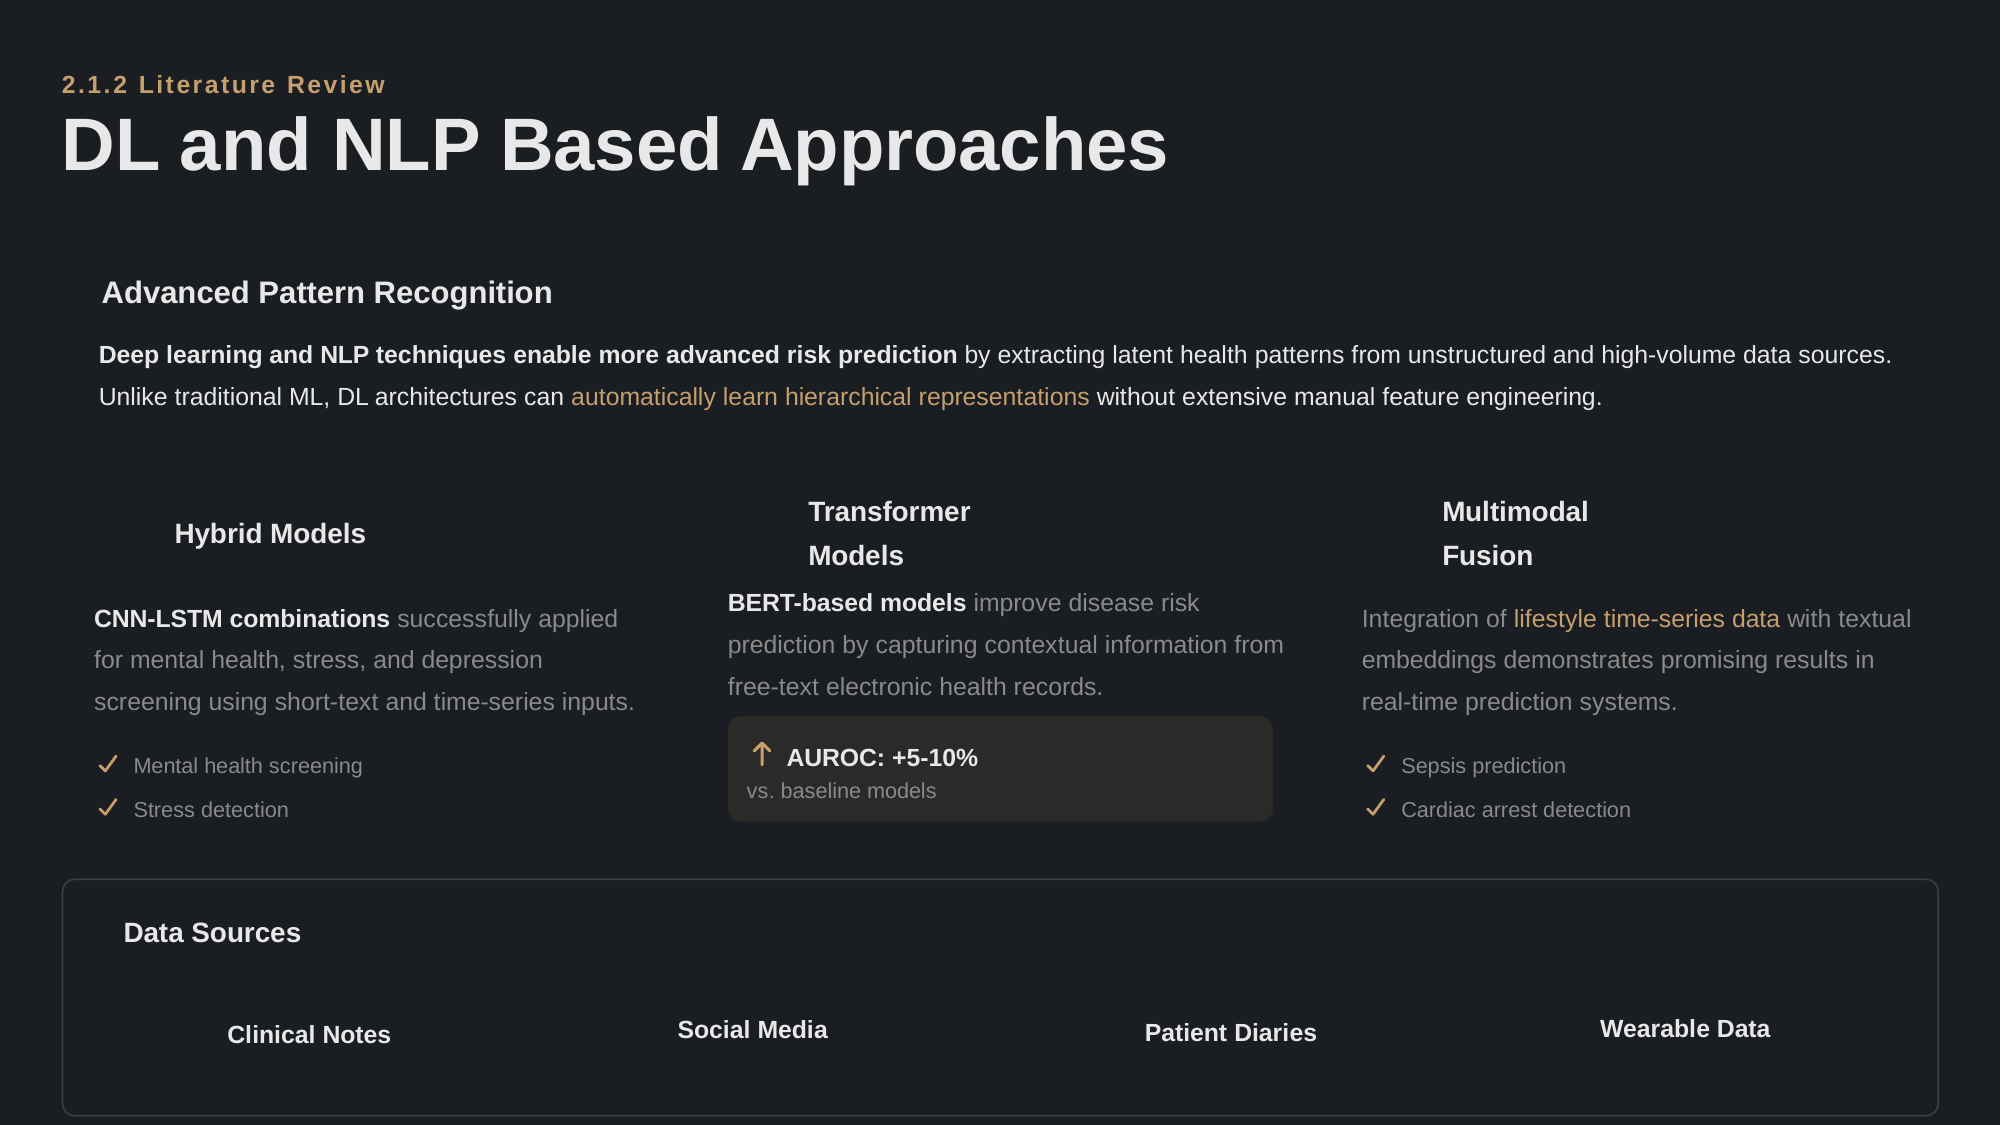

2.1.2 Literature Review
DL and NLP Based Approaches
Advanced Pattern Recognition
Deep learning and NLP techniques enable more advanced risk prediction by extracting latent health patterns from unstructured and high-volume data sources. Unlike traditional ML, DL architectures can automatically learn hierarchical representations without extensive manual feature engineering.
Hybrid Models
Transformer Models
Multimodal Fusion
CNN-LSTM combinations successfully applied for mental health, stress, and depression screening using short-text and time-series inputs.
BERT-based models improve disease risk prediction by capturing contextual information from free-text electronic health records.
Integration of lifestyle time-series data with textual embeddings demonstrates promising results in real-time prediction systems.

AUROC: +5-10%

Mental health screening
Sepsis prediction

vs. baseline models
Stress detection
Cardiac arrest detection

Data Sources
Wearable Data
Social Media
Patient Diaries
Clinical Notes